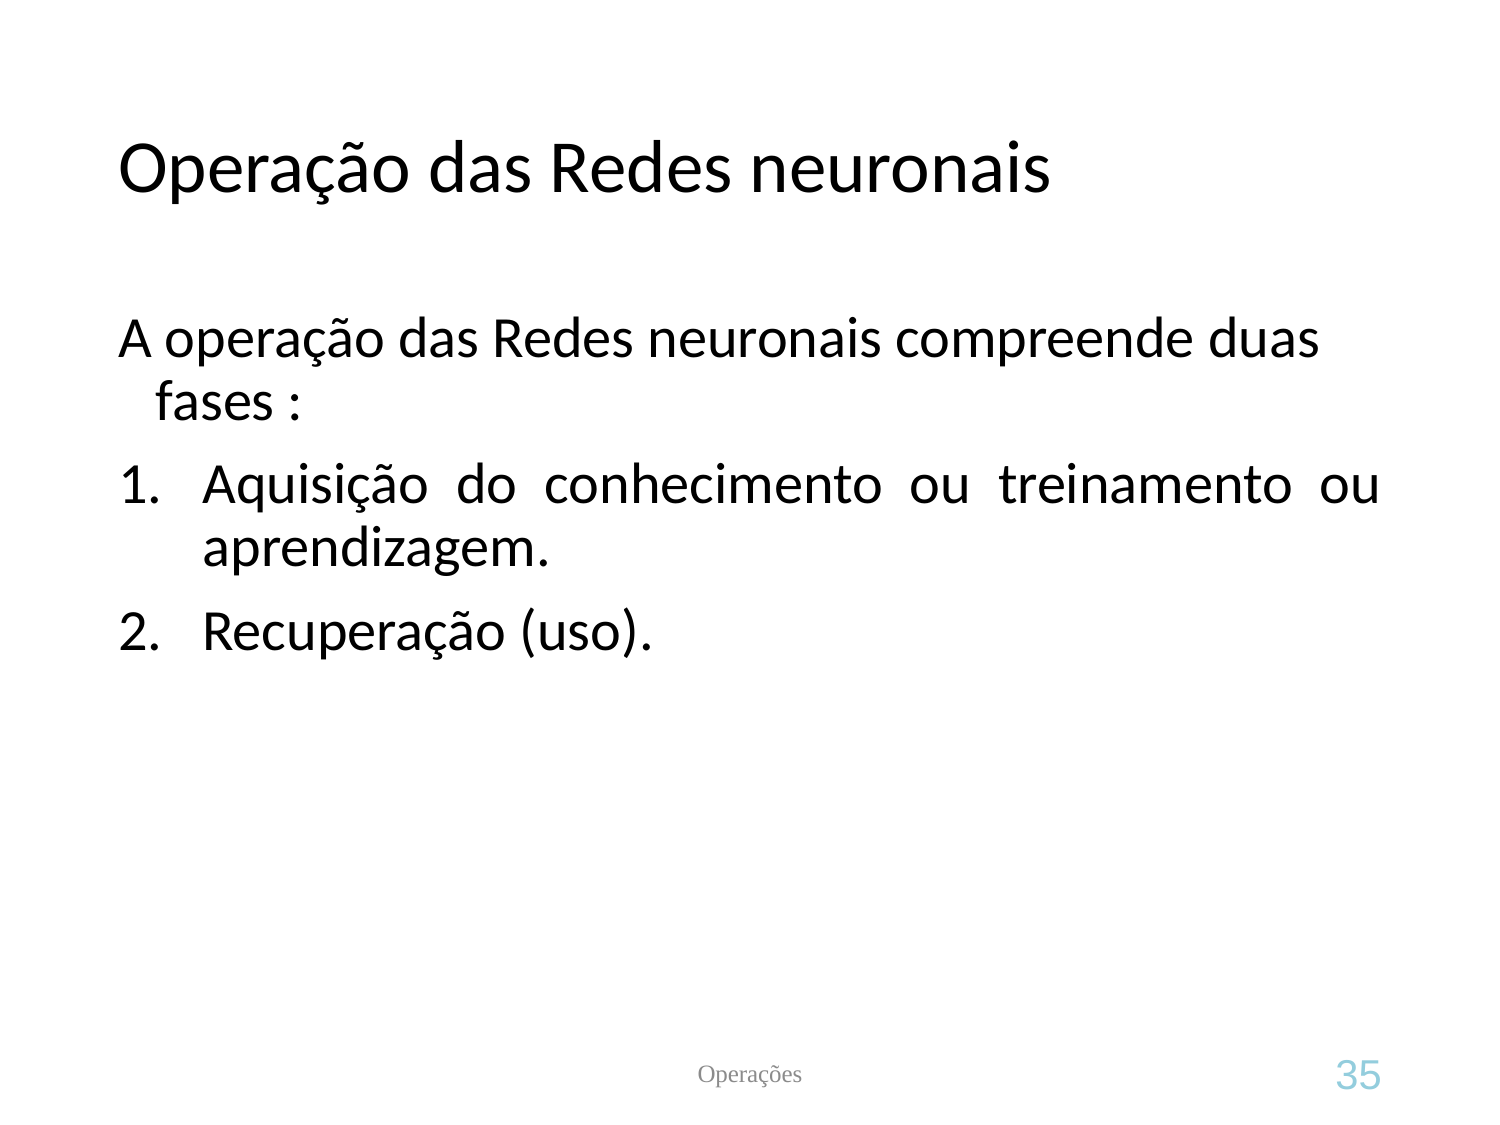

# Operação das Redes neuronais
A operação das Redes neuronais compreende duas fases :
Aquisição do conhecimento ou treinamento ou aprendizagem.
Recuperação (uso).

Operações
35